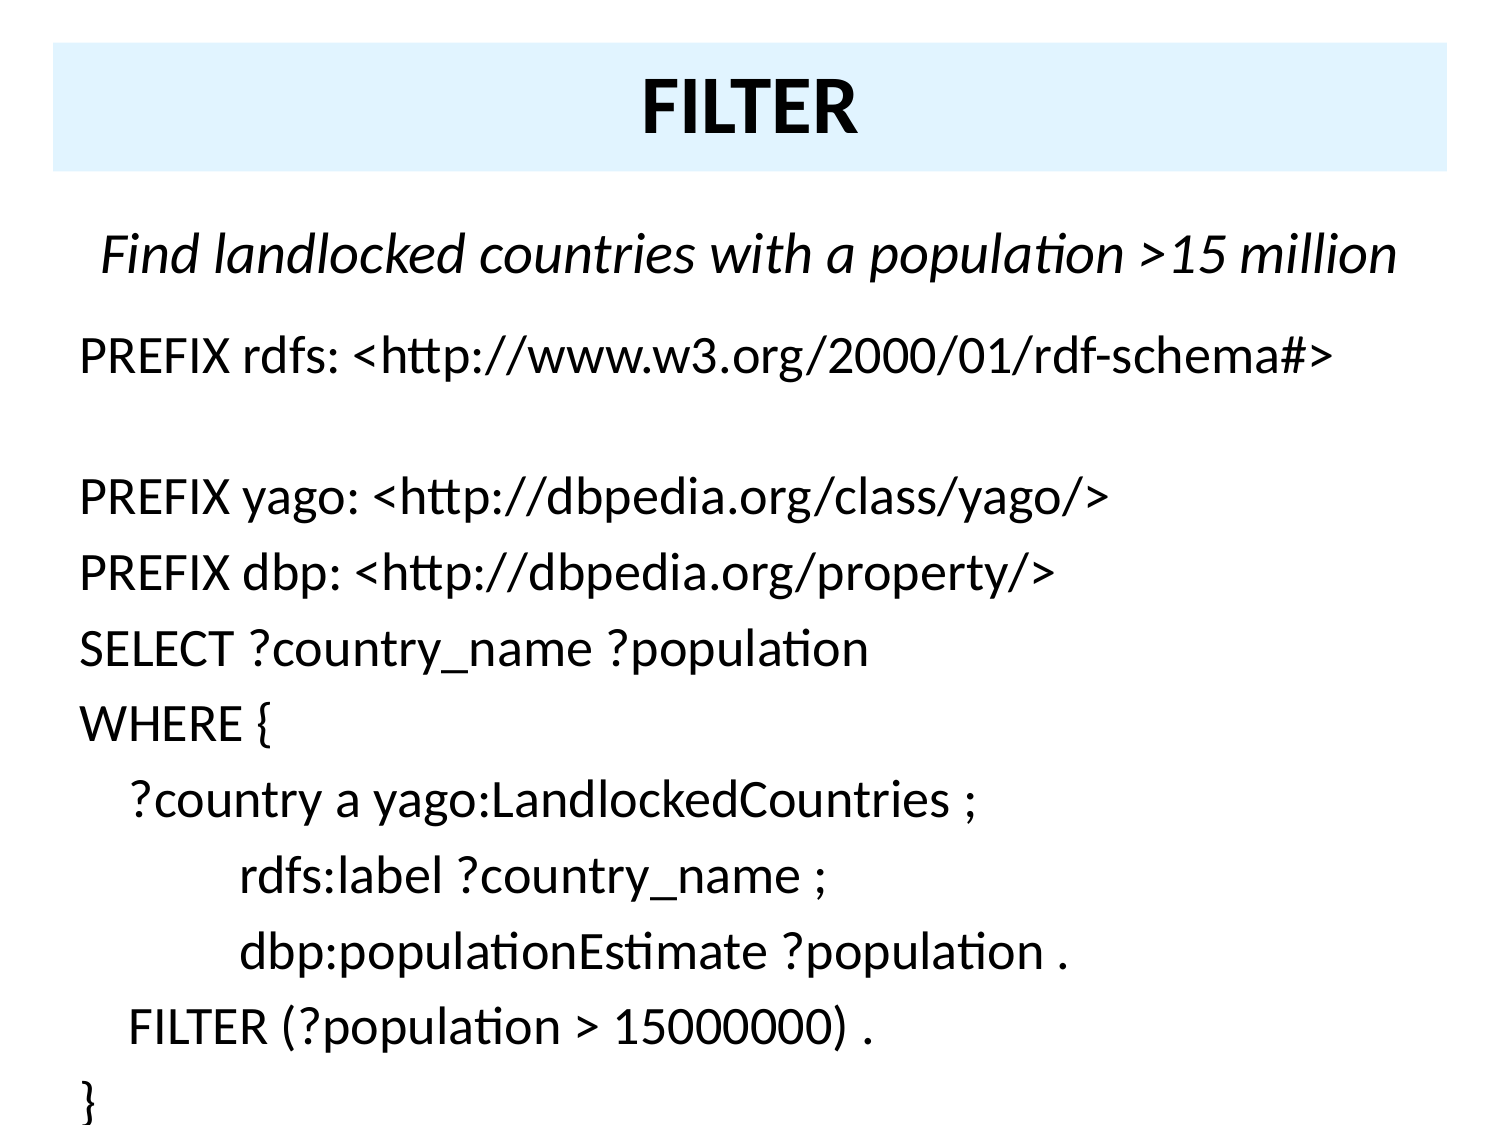

# FILTER
Find landlocked countries with a population >15 million

PREFIX rdfs: <http://www.w3.org/2000/01/rdf-schema#>
PREFIX yago: <http://dbpedia.org/class/yago/>
PREFIX dbp: <http://dbpedia.org/property/>
SELECT ?country_name ?population
WHERE {
    ?country a yago:LandlockedCountries ;
             rdfs:label ?country_name ;
             dbp:populationEstimate ?population .
    FILTER (?population > 15000000) .
}